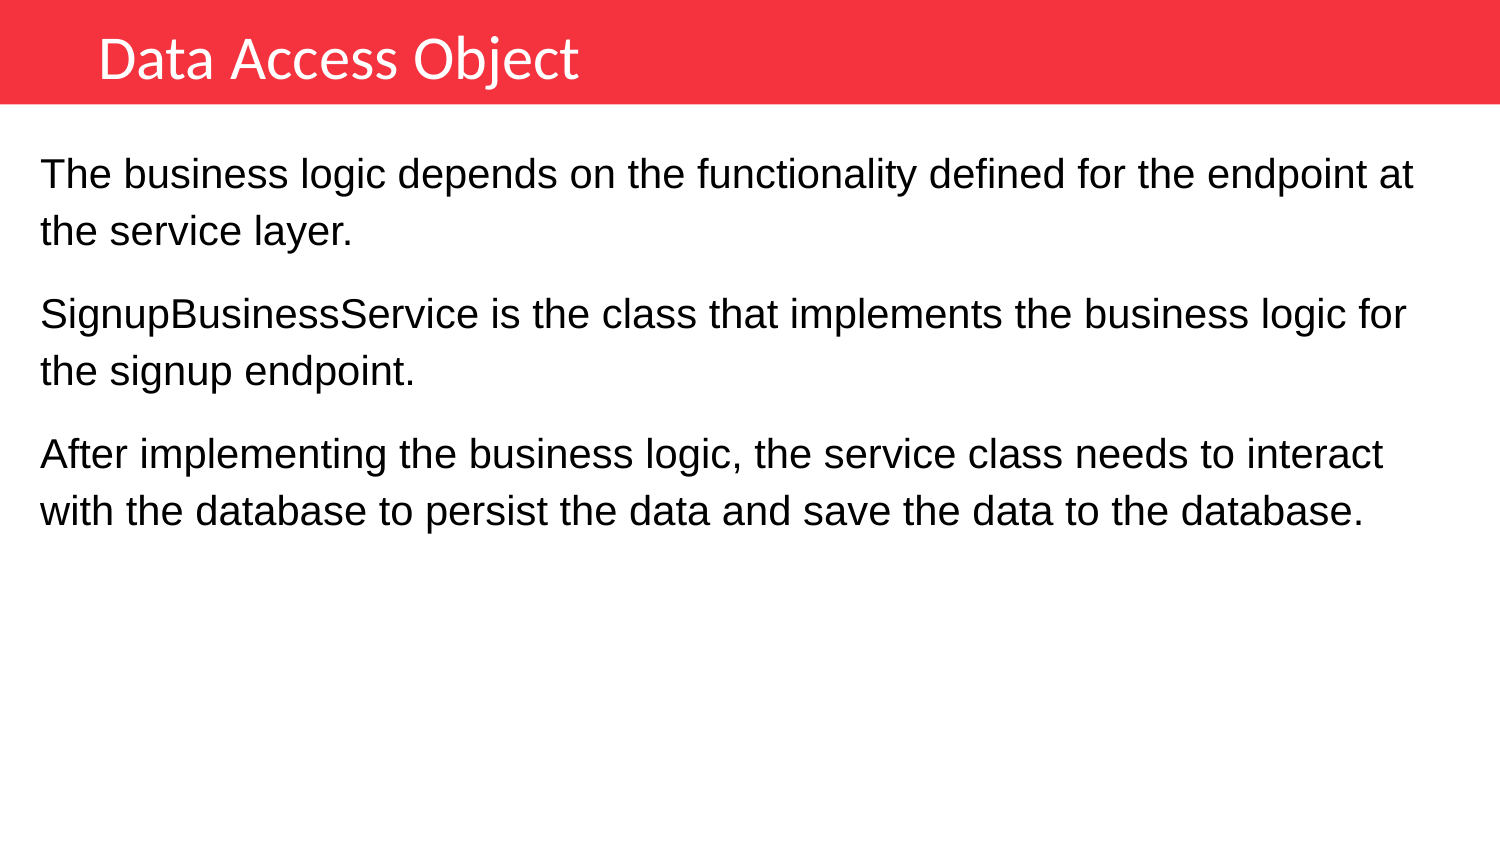

Data Access Object

The business logic depends on the functionality defined for the endpoint at the service layer.
SignupBusinessService is the class that implements the business logic for the signup endpoint.
After implementing the business logic, the service class needs to interact with the database to persist the data and save the data to the database.